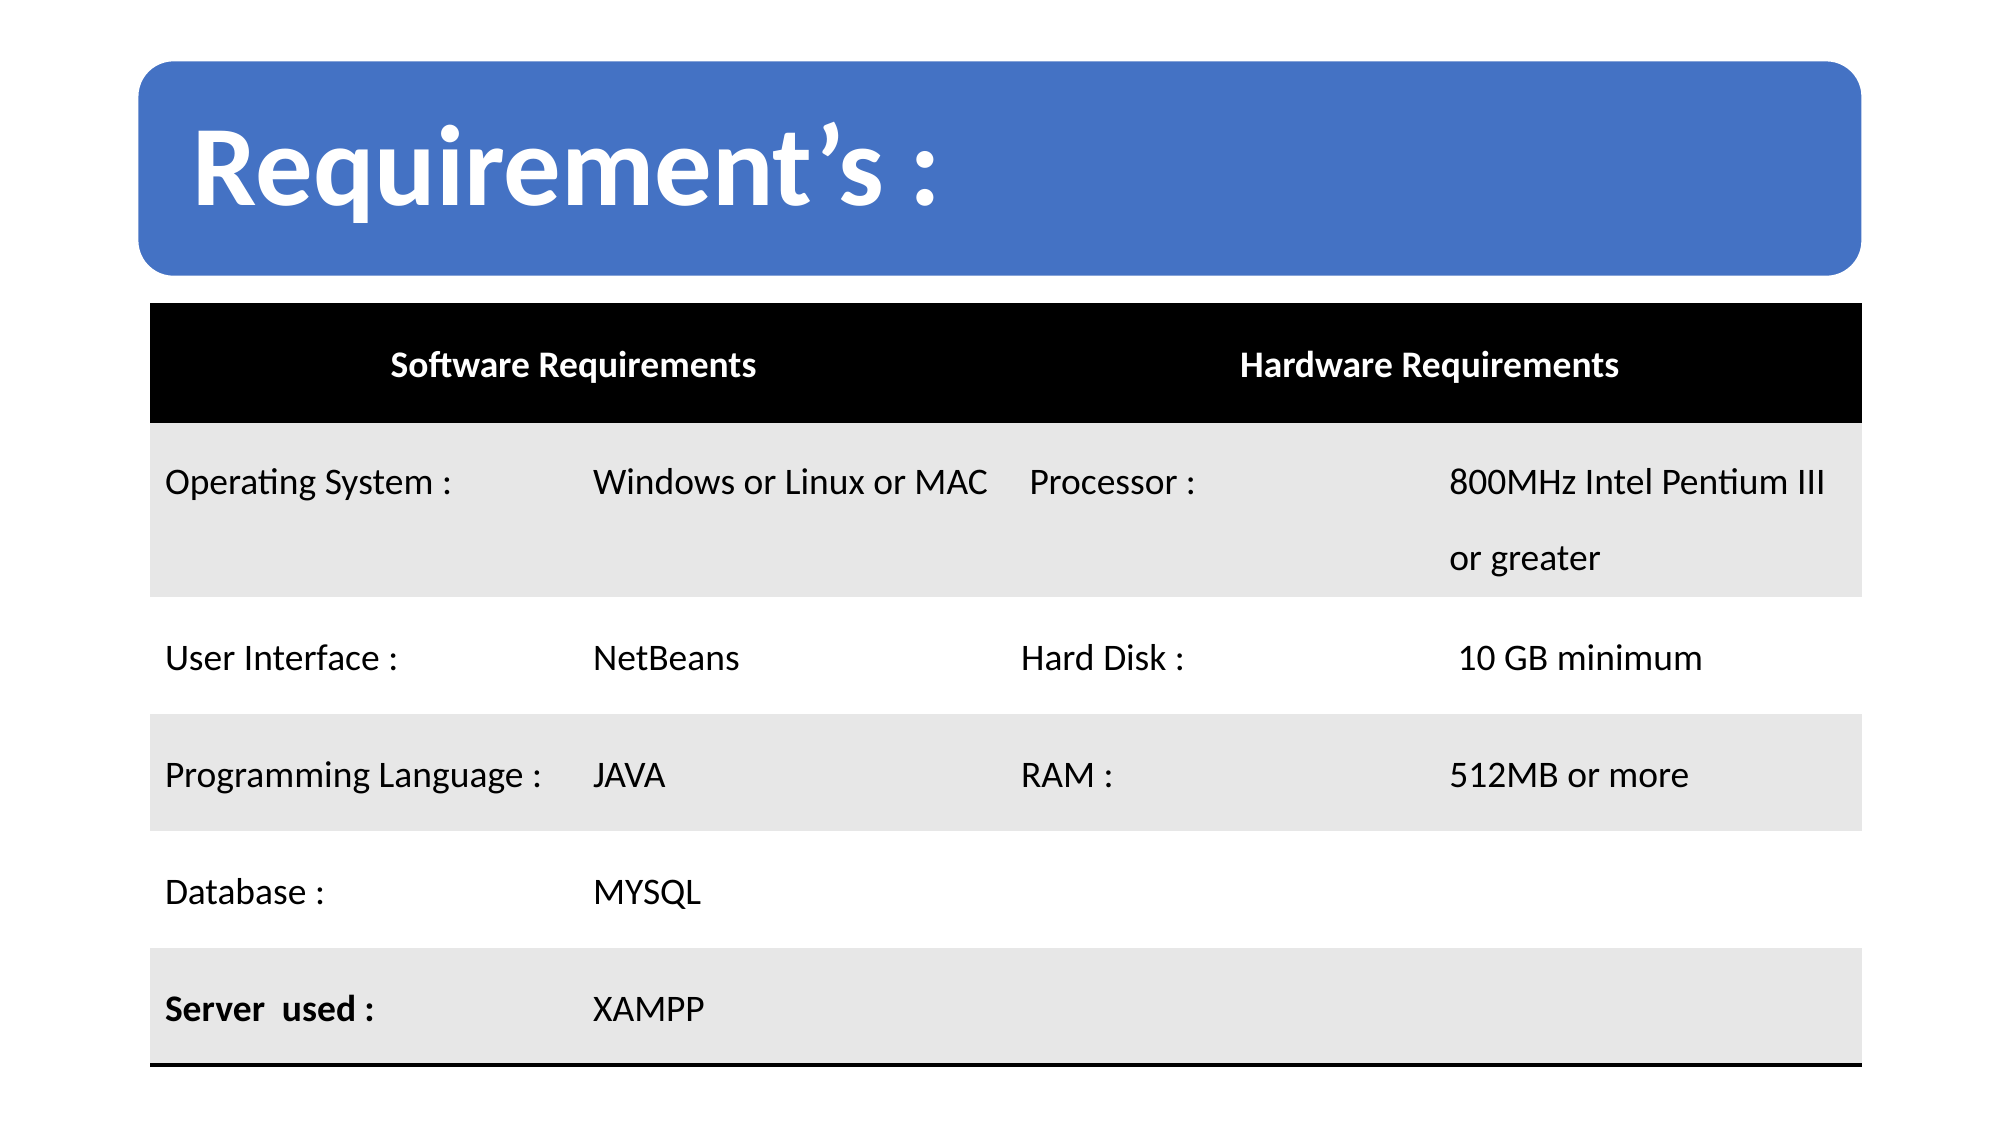

Requirement’s :
| Software Requirements |  | Hardware Requirements |  |
| --- | --- | --- | --- |
| Operating System : | Windows or Linux or MAC | Processor : | 800MHz Intel Pentium III or greater |
| User Interface : | NetBeans | Hard Disk : | 10 GB minimum |
| Programming Language : | JAVA | RAM : | 512MB or more |
| Database : | MYSQL |  |  |
| Server used : | XAMPP |  |  |